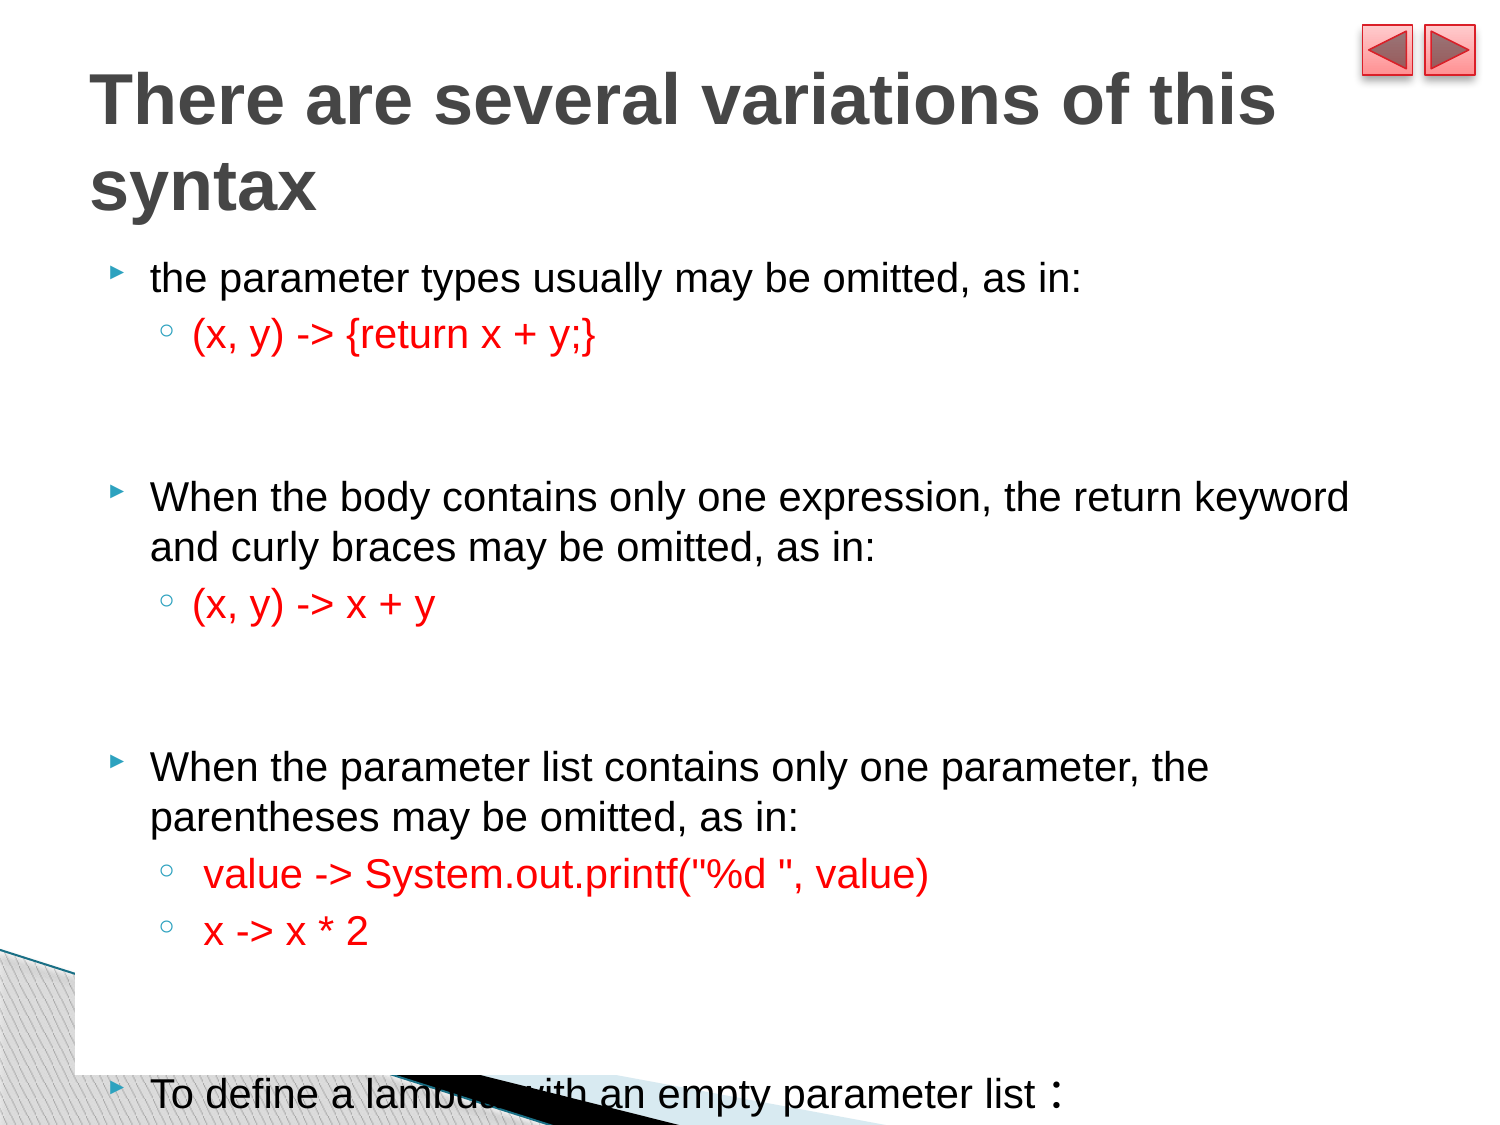

# There are several variations of this syntax
the parameter types usually may be omitted, as in:
(x, y) -> {return x + y;}

When the body contains only one expression, the return keyword and curly braces may be omitted, as in:
(x, y) -> x + y

When the parameter list contains only one parameter, the parentheses may be omitted, as in:
 value -> System.out.printf("%d ", value)
 x -> x * 2

To define a lambda with an empty parameter list：
() -> System.out.println("Welcome to lambdas!")